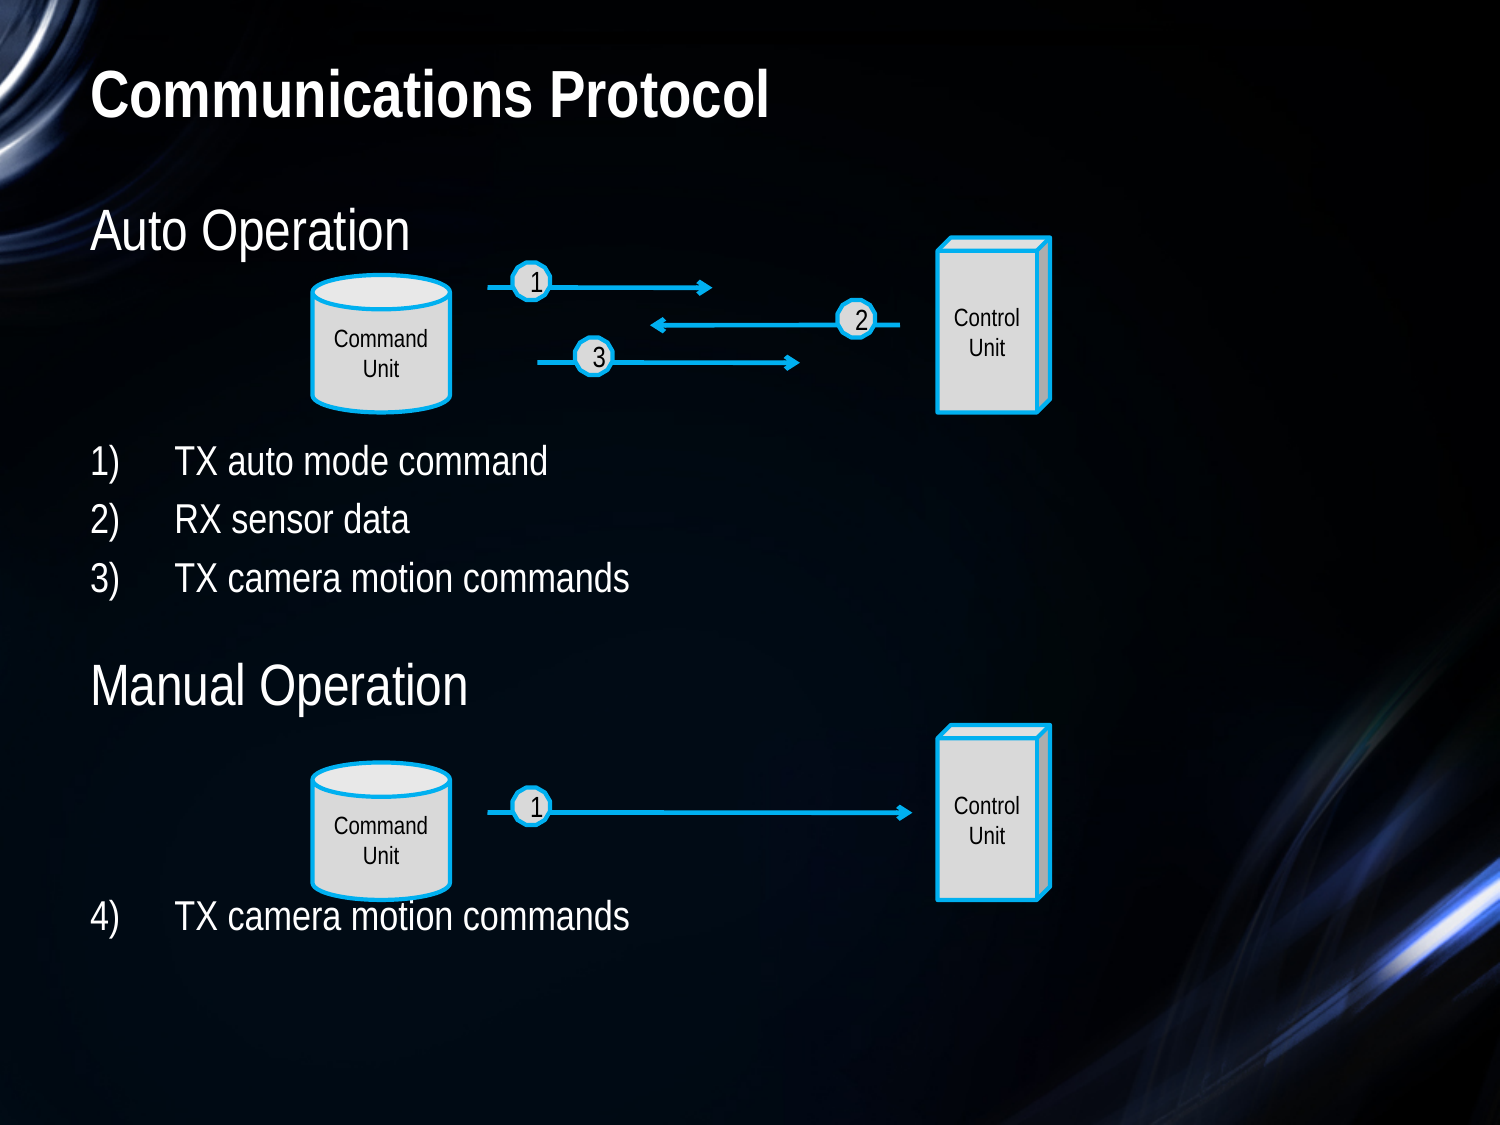

# Communications Protocol
Auto Operation

TX auto mode command
RX sensor data
TX camera motion commands

Manual Operation

TX camera motion commands
Control Unit
1
Command Unit
2
3
Control Unit
Command Unit
1